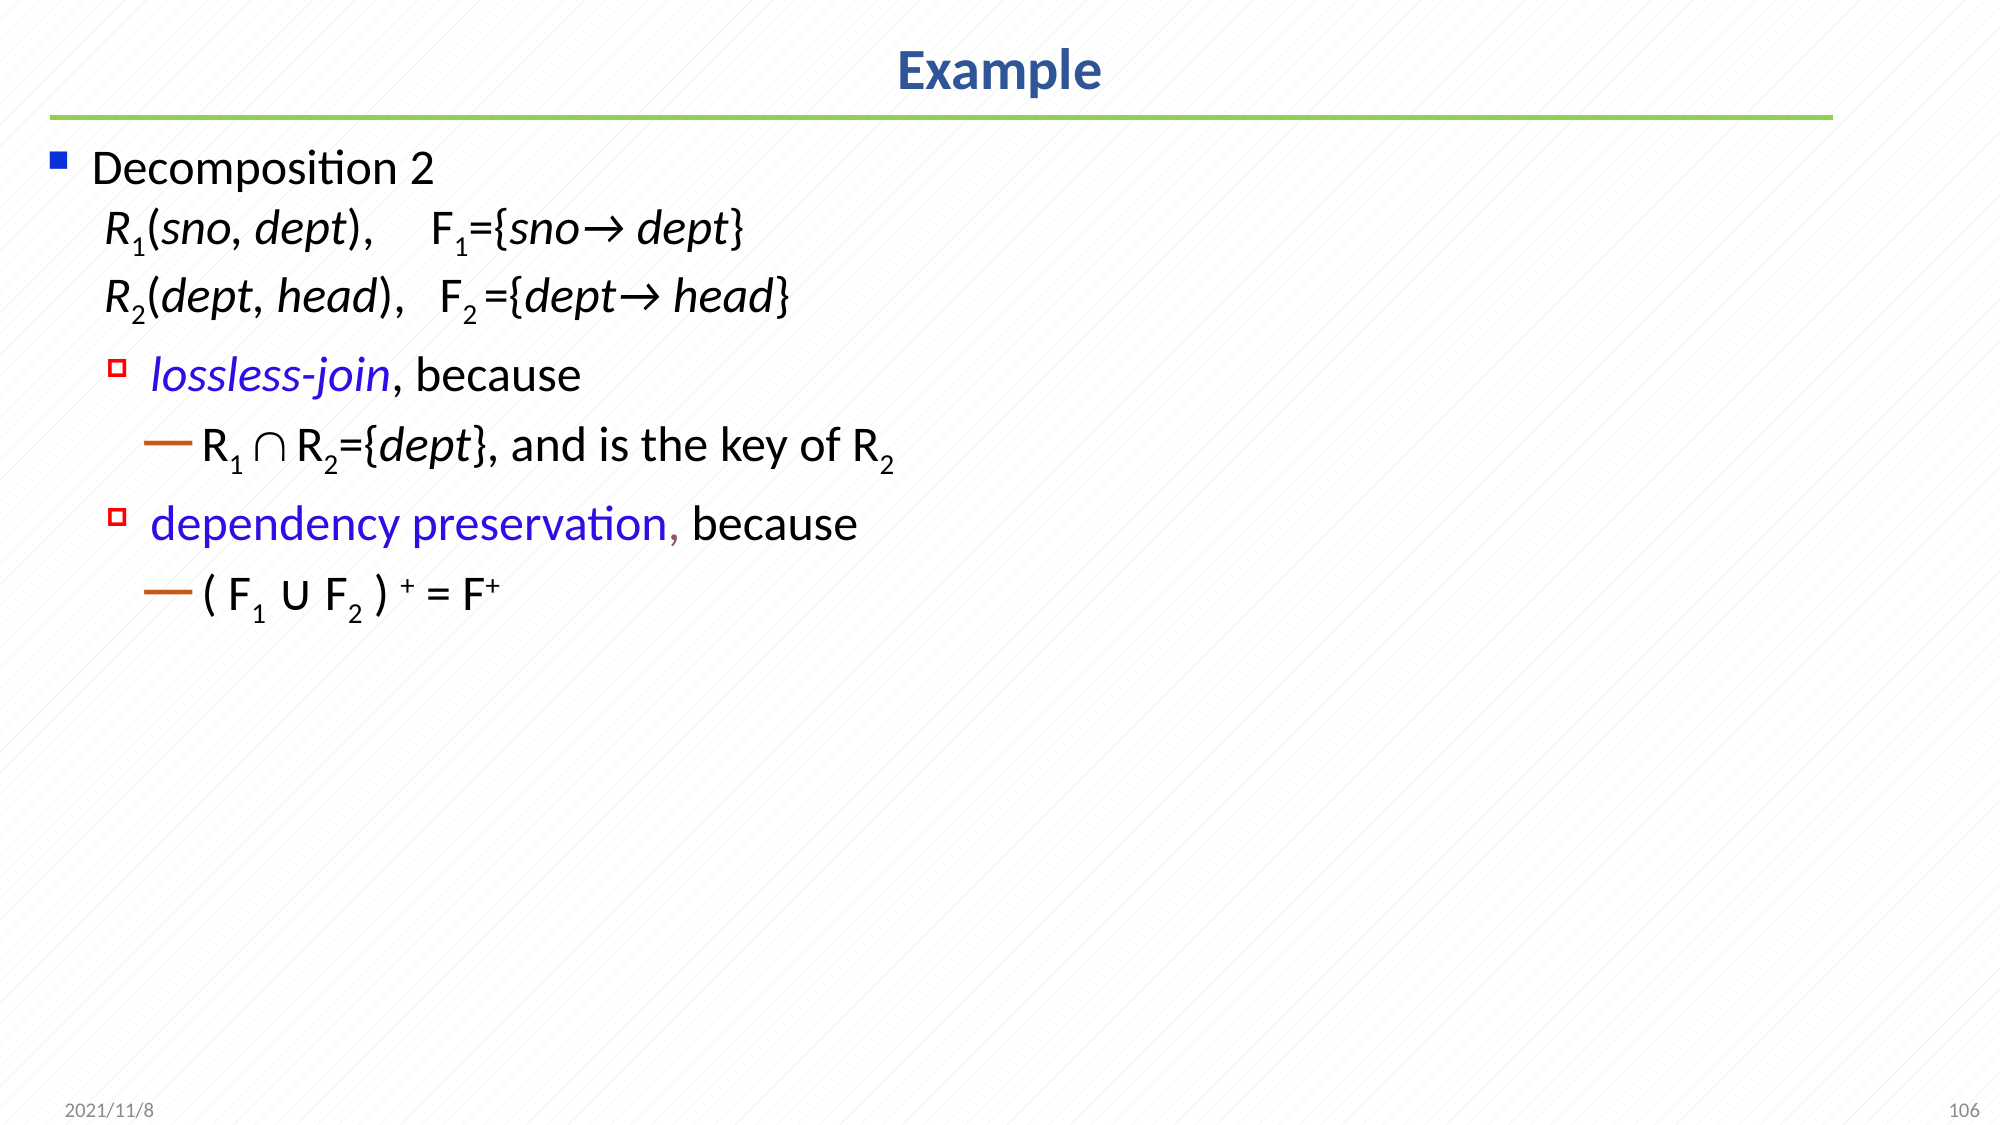

# Example
Decomposition 2
     R1(sno, dept),     F1={sno→ dept}
     R2(dept, head),   F2 ={dept→ head}
lossless-join, because
R1 ∩ R2={dept}, and is the key of R2
dependency preservation, because
( F1 ∪ F2 ) + = F+
106
2021/11/8